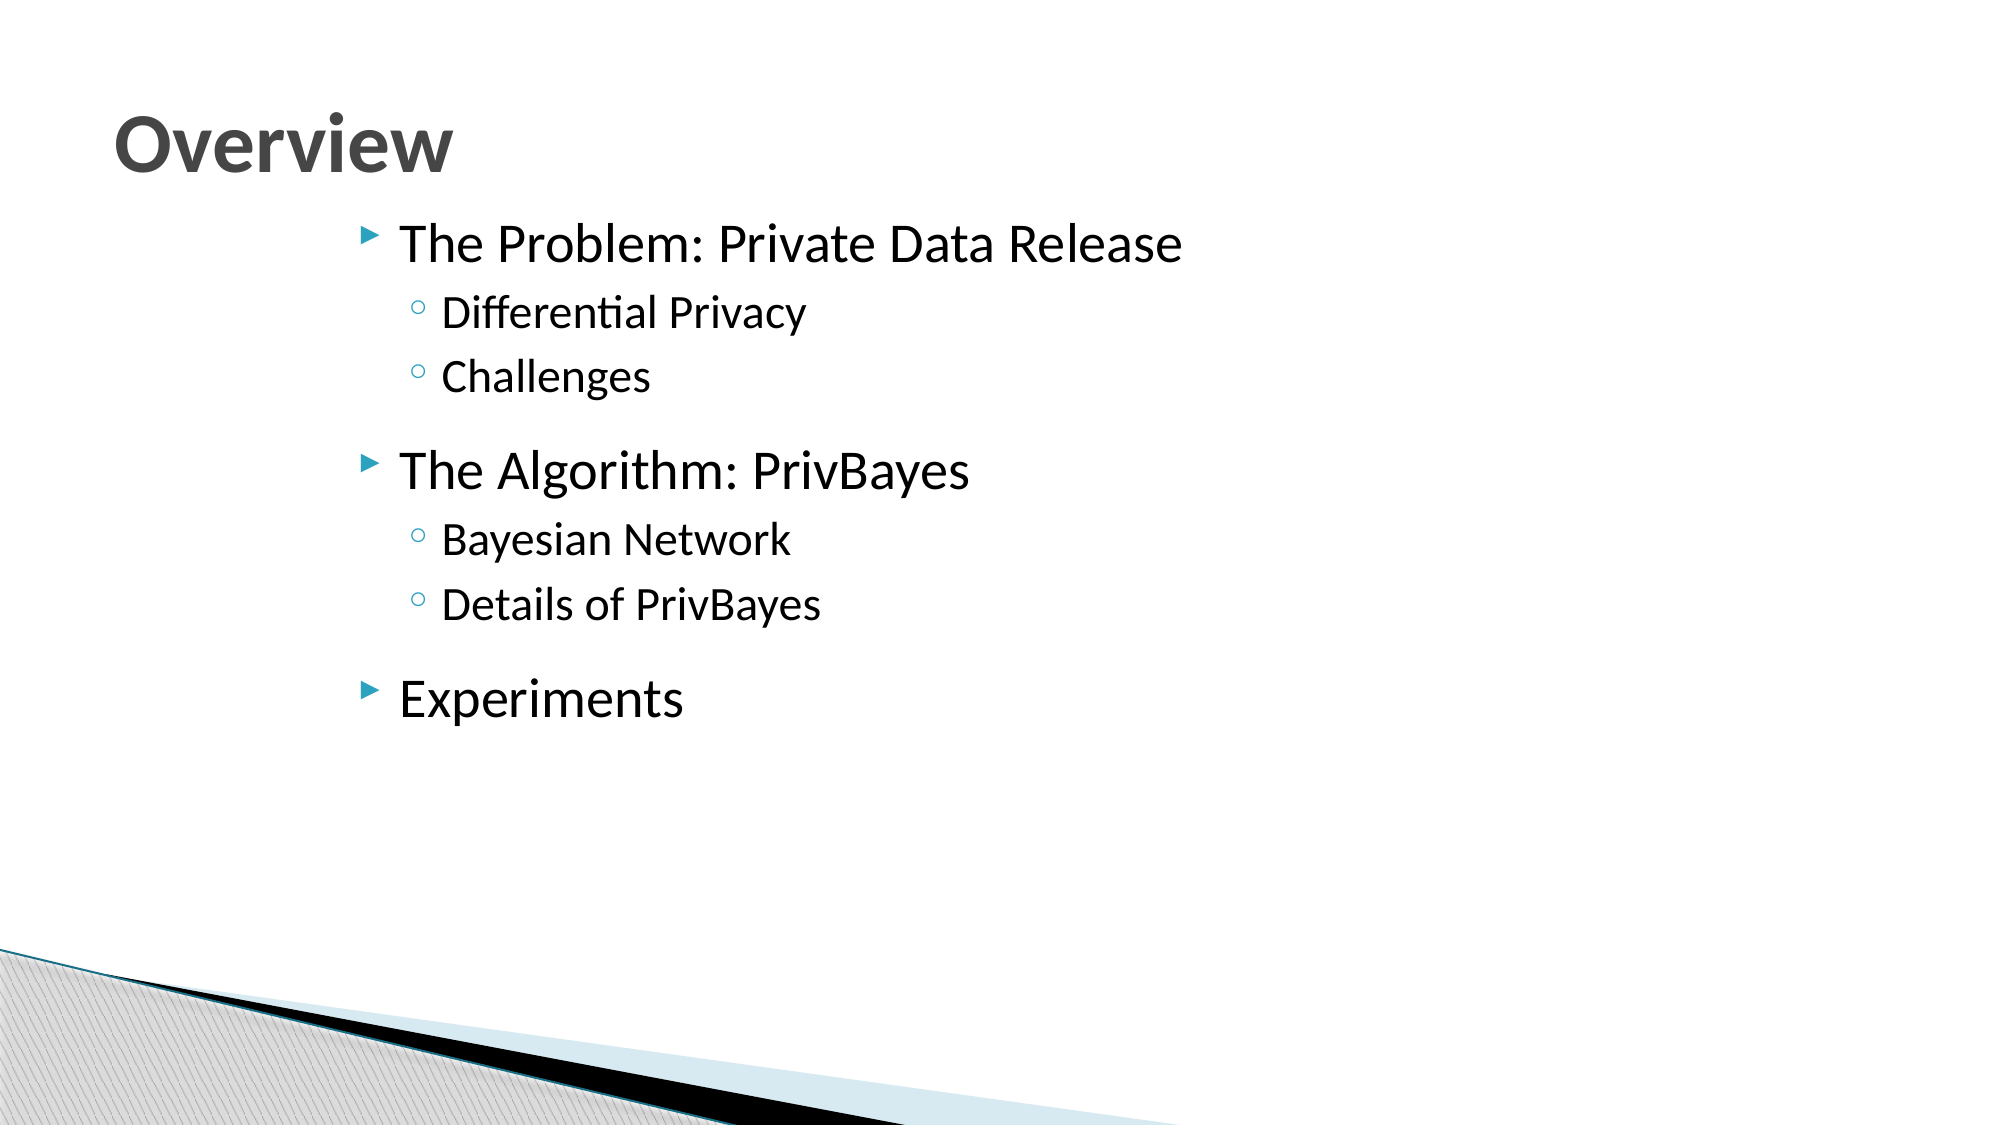

# Overview
The Problem: Private Data Release
Differential Privacy
Challenges
The Algorithm: PrivBayes
Bayesian Network
Details of PrivBayes
Experiments